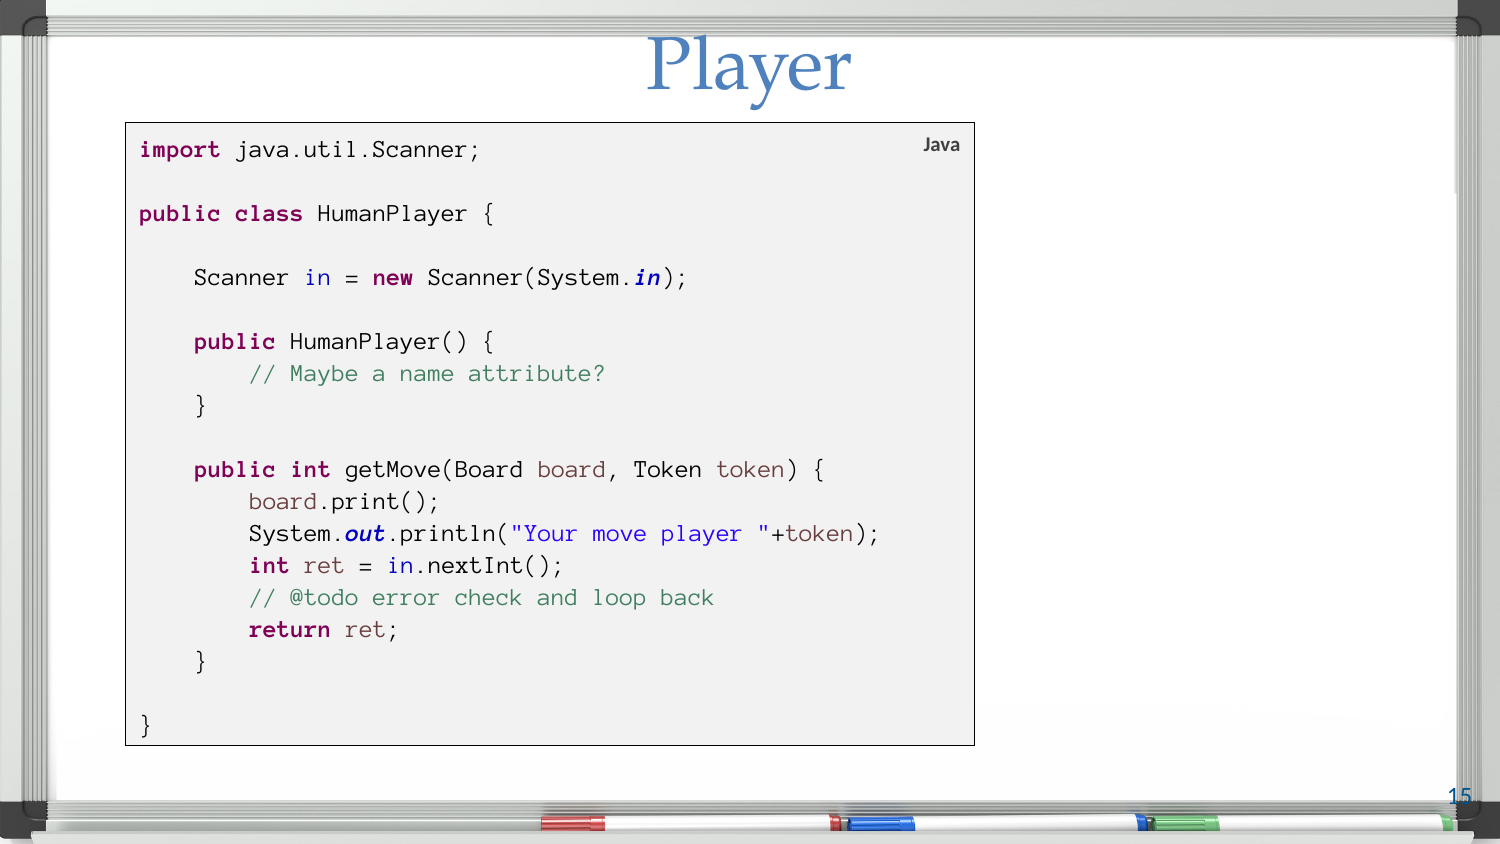

# Player
import java.util.Scanner;

public class HumanPlayer {

    Scanner in = new Scanner(System.in);

    public HumanPlayer() {
        // Maybe a name attribute?
    }

    public int getMove(Board board, Token token) {
        board.print();
        System.out.println("Your move player "+token);
        int ret = in.nextInt();
        // @todo error check and loop back
        return ret;
    }

}
Java
15